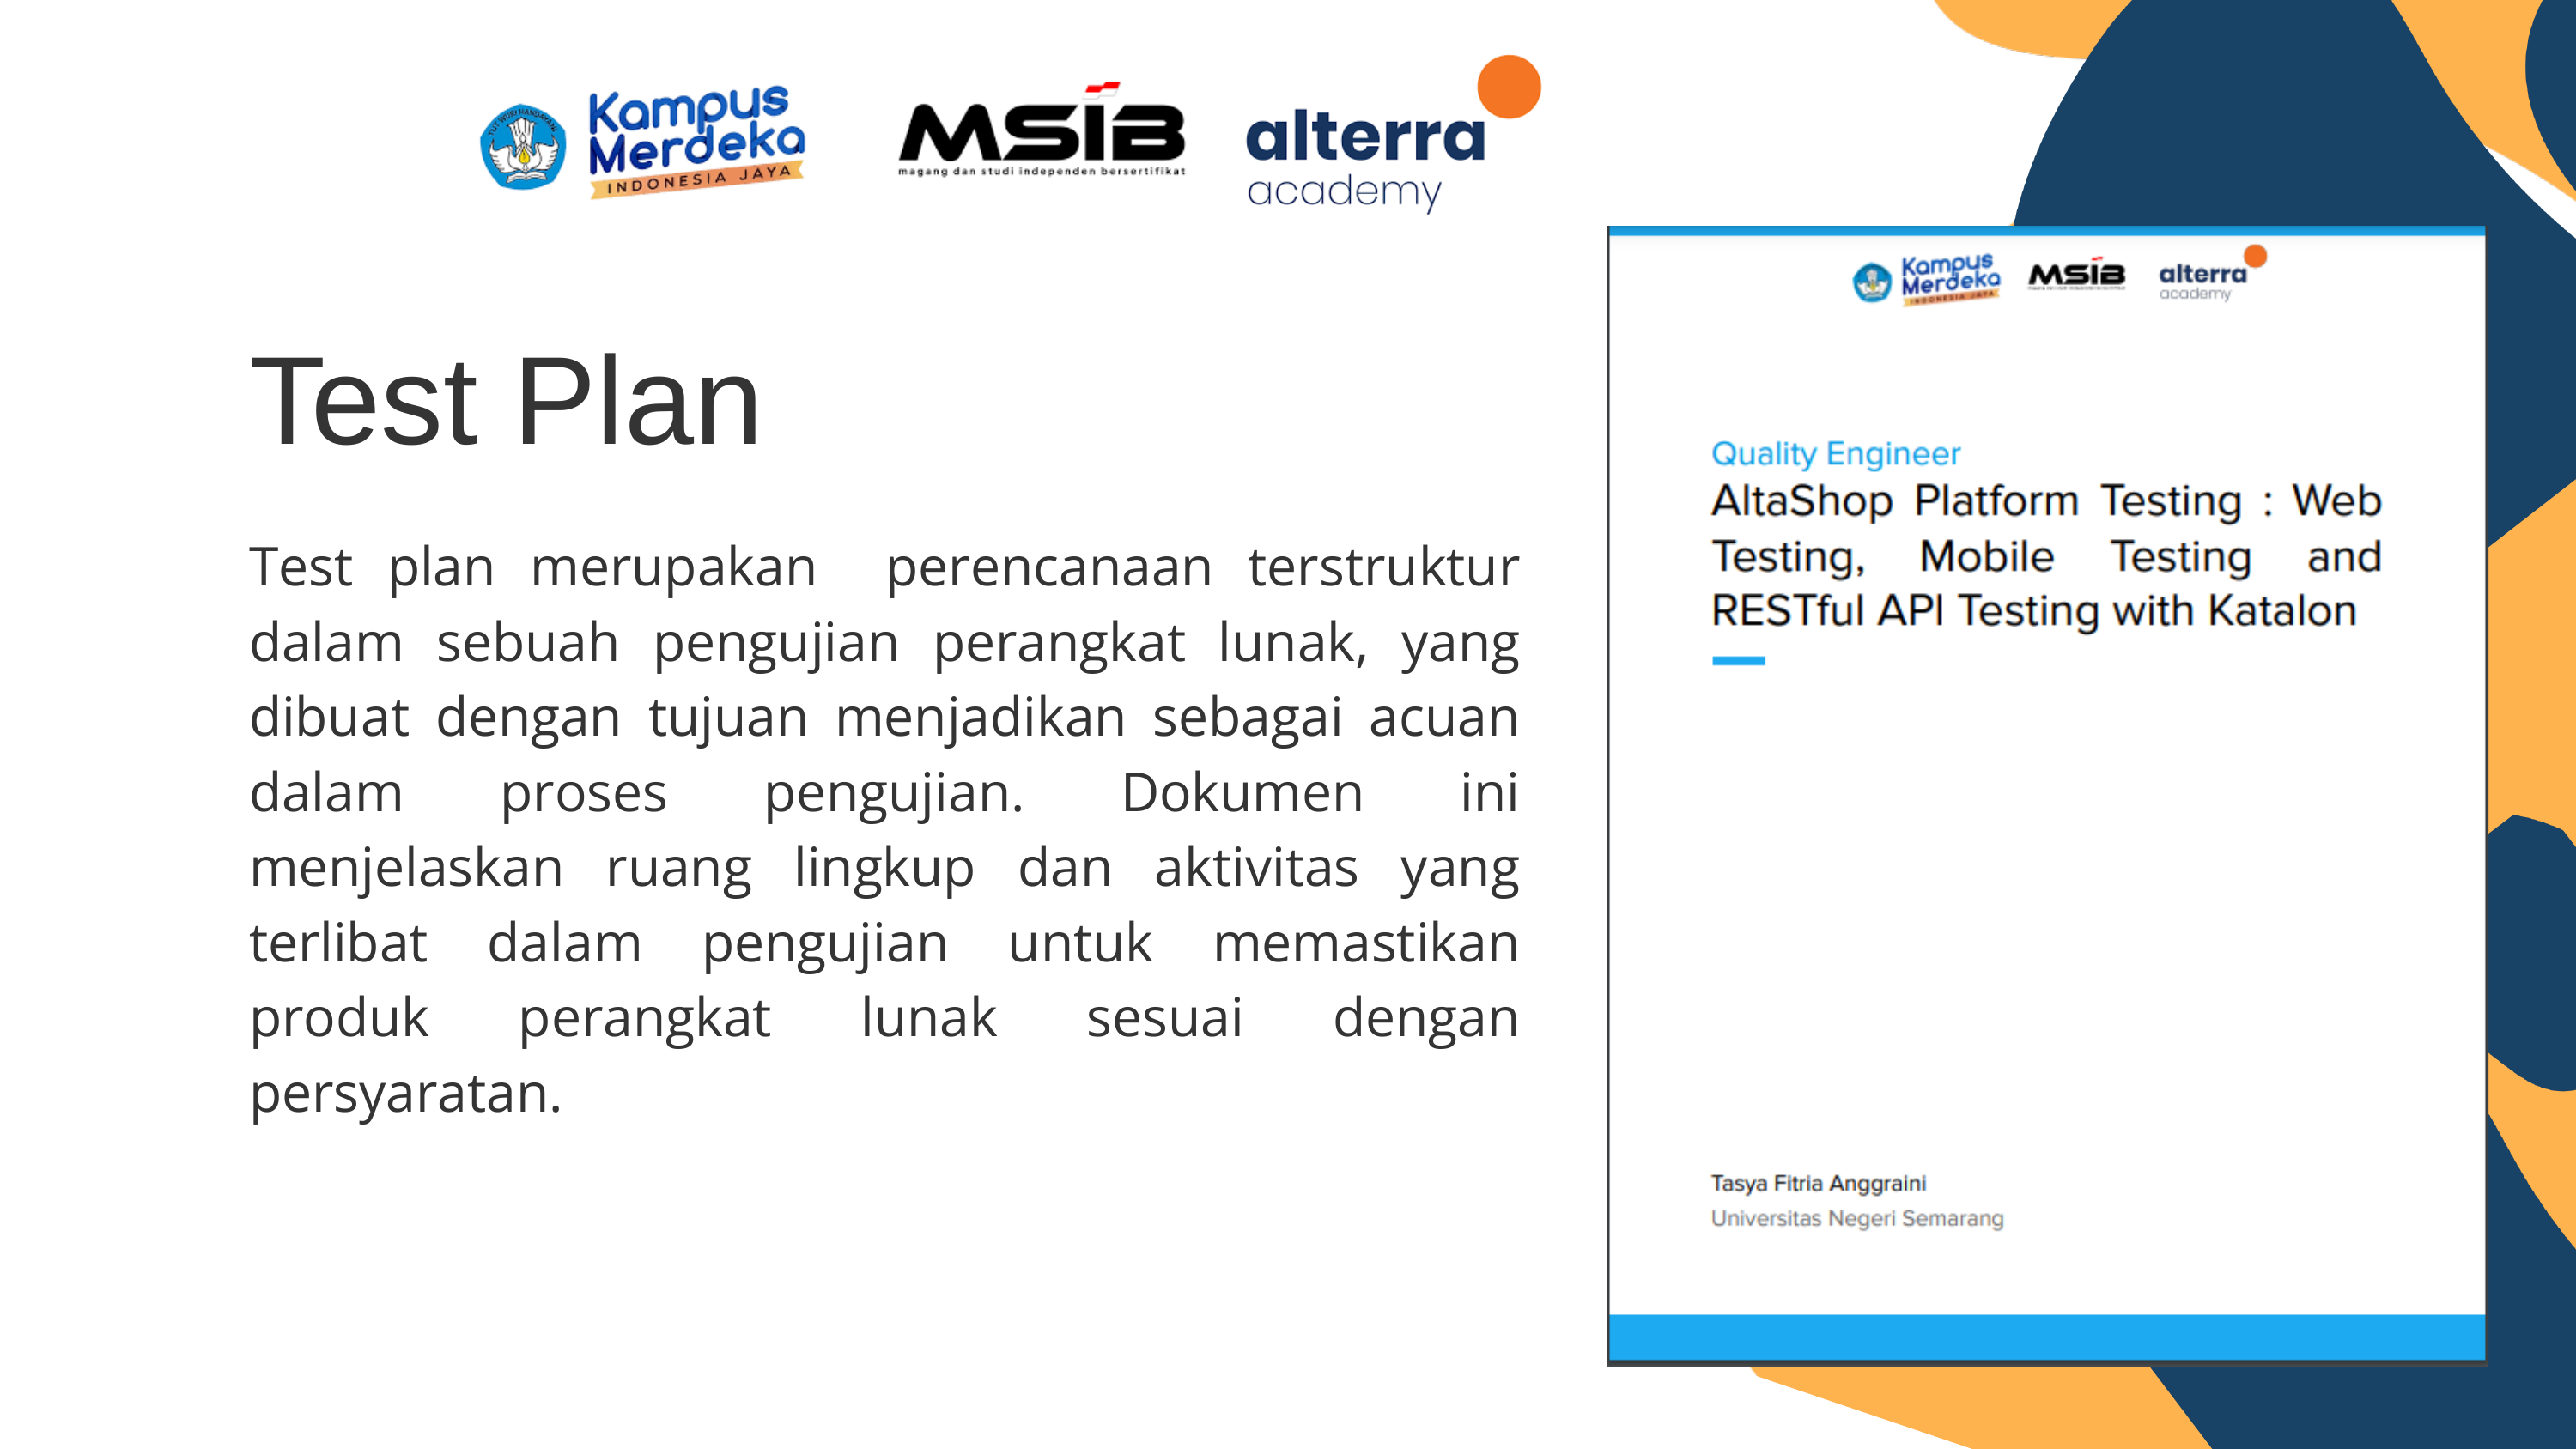

Test Plan
Test plan merupakan  perencanaan terstruktur dalam sebuah pengujian perangkat lunak, yang dibuat dengan tujuan menjadikan sebagai acuan dalam proses pengujian. Dokumen ini menjelaskan ruang lingkup dan aktivitas yang terlibat dalam pengujian untuk memastikan produk perangkat lunak sesuai dengan persyaratan.